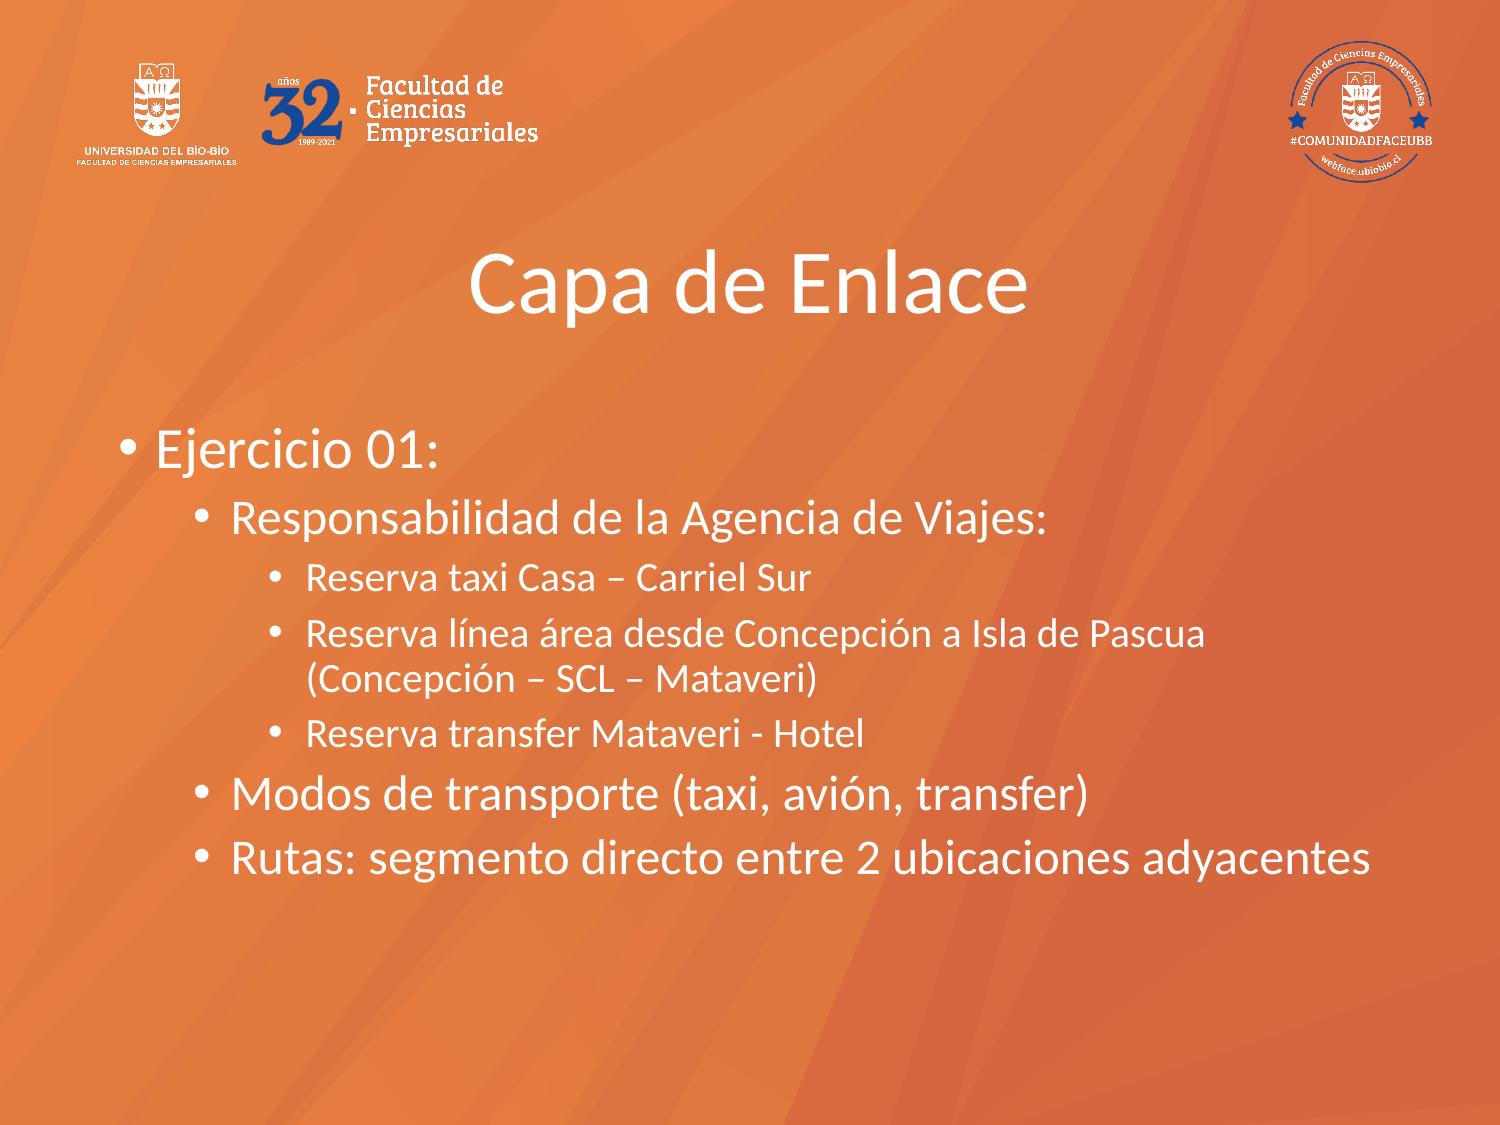

# Capa de Enlace
Ejercicio 01:
Responsabilidad de la Agencia de Viajes:
Reserva taxi Casa – Carriel Sur
Reserva línea área desde Concepción a Isla de Pascua (Concepción – SCL – Mataveri)
Reserva transfer Mataveri - Hotel
Modos de transporte (taxi, avión, transfer)
Rutas: segmento directo entre 2 ubicaciones adyacentes